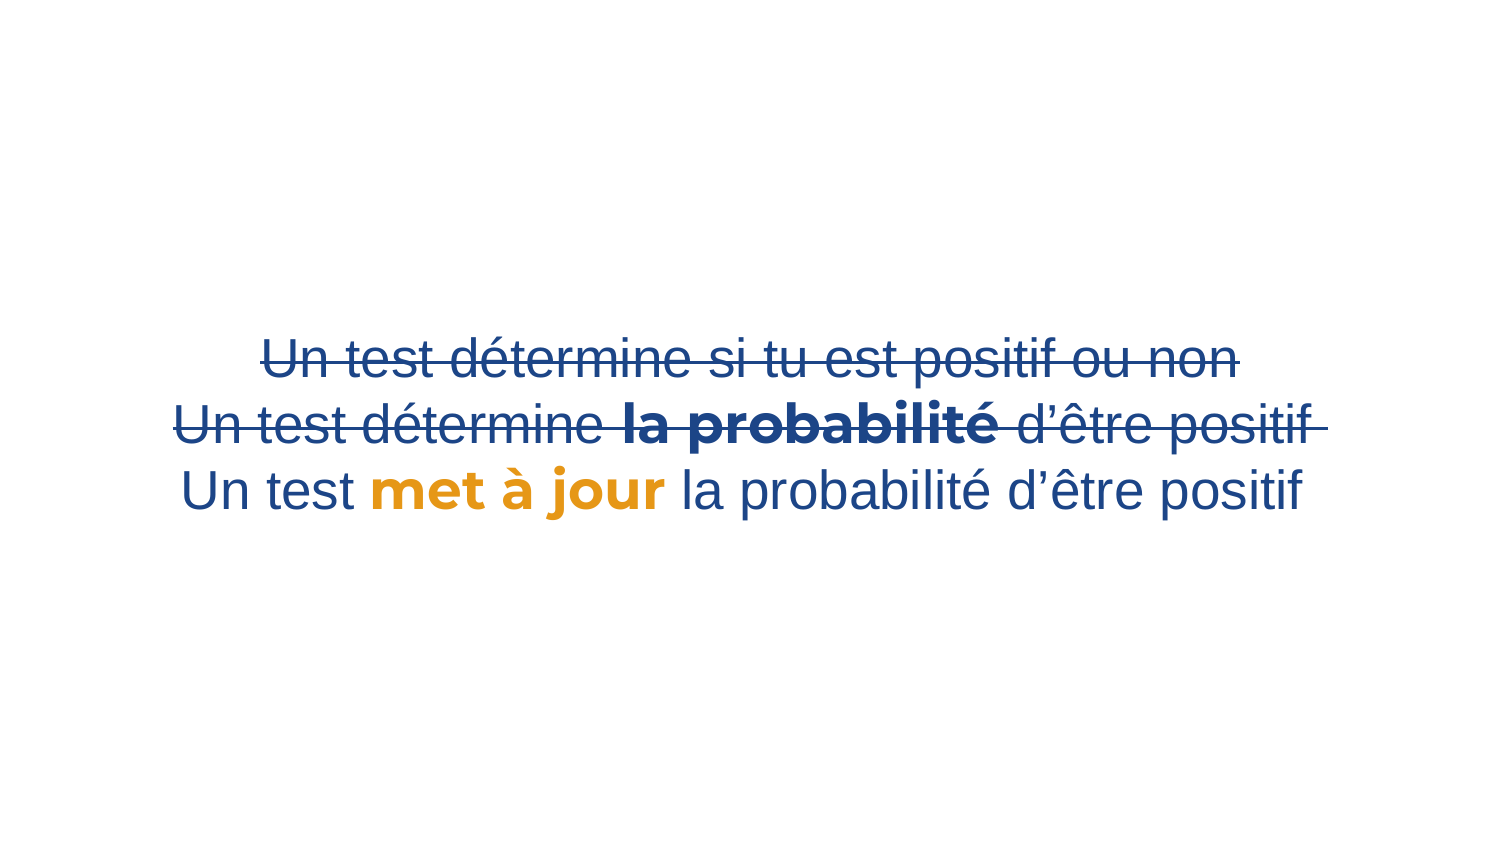

# Un test détermine si tu est positif ou non
Un test détermine la probabilité d’être positif
Un test met à jour la probabilité d’être positif